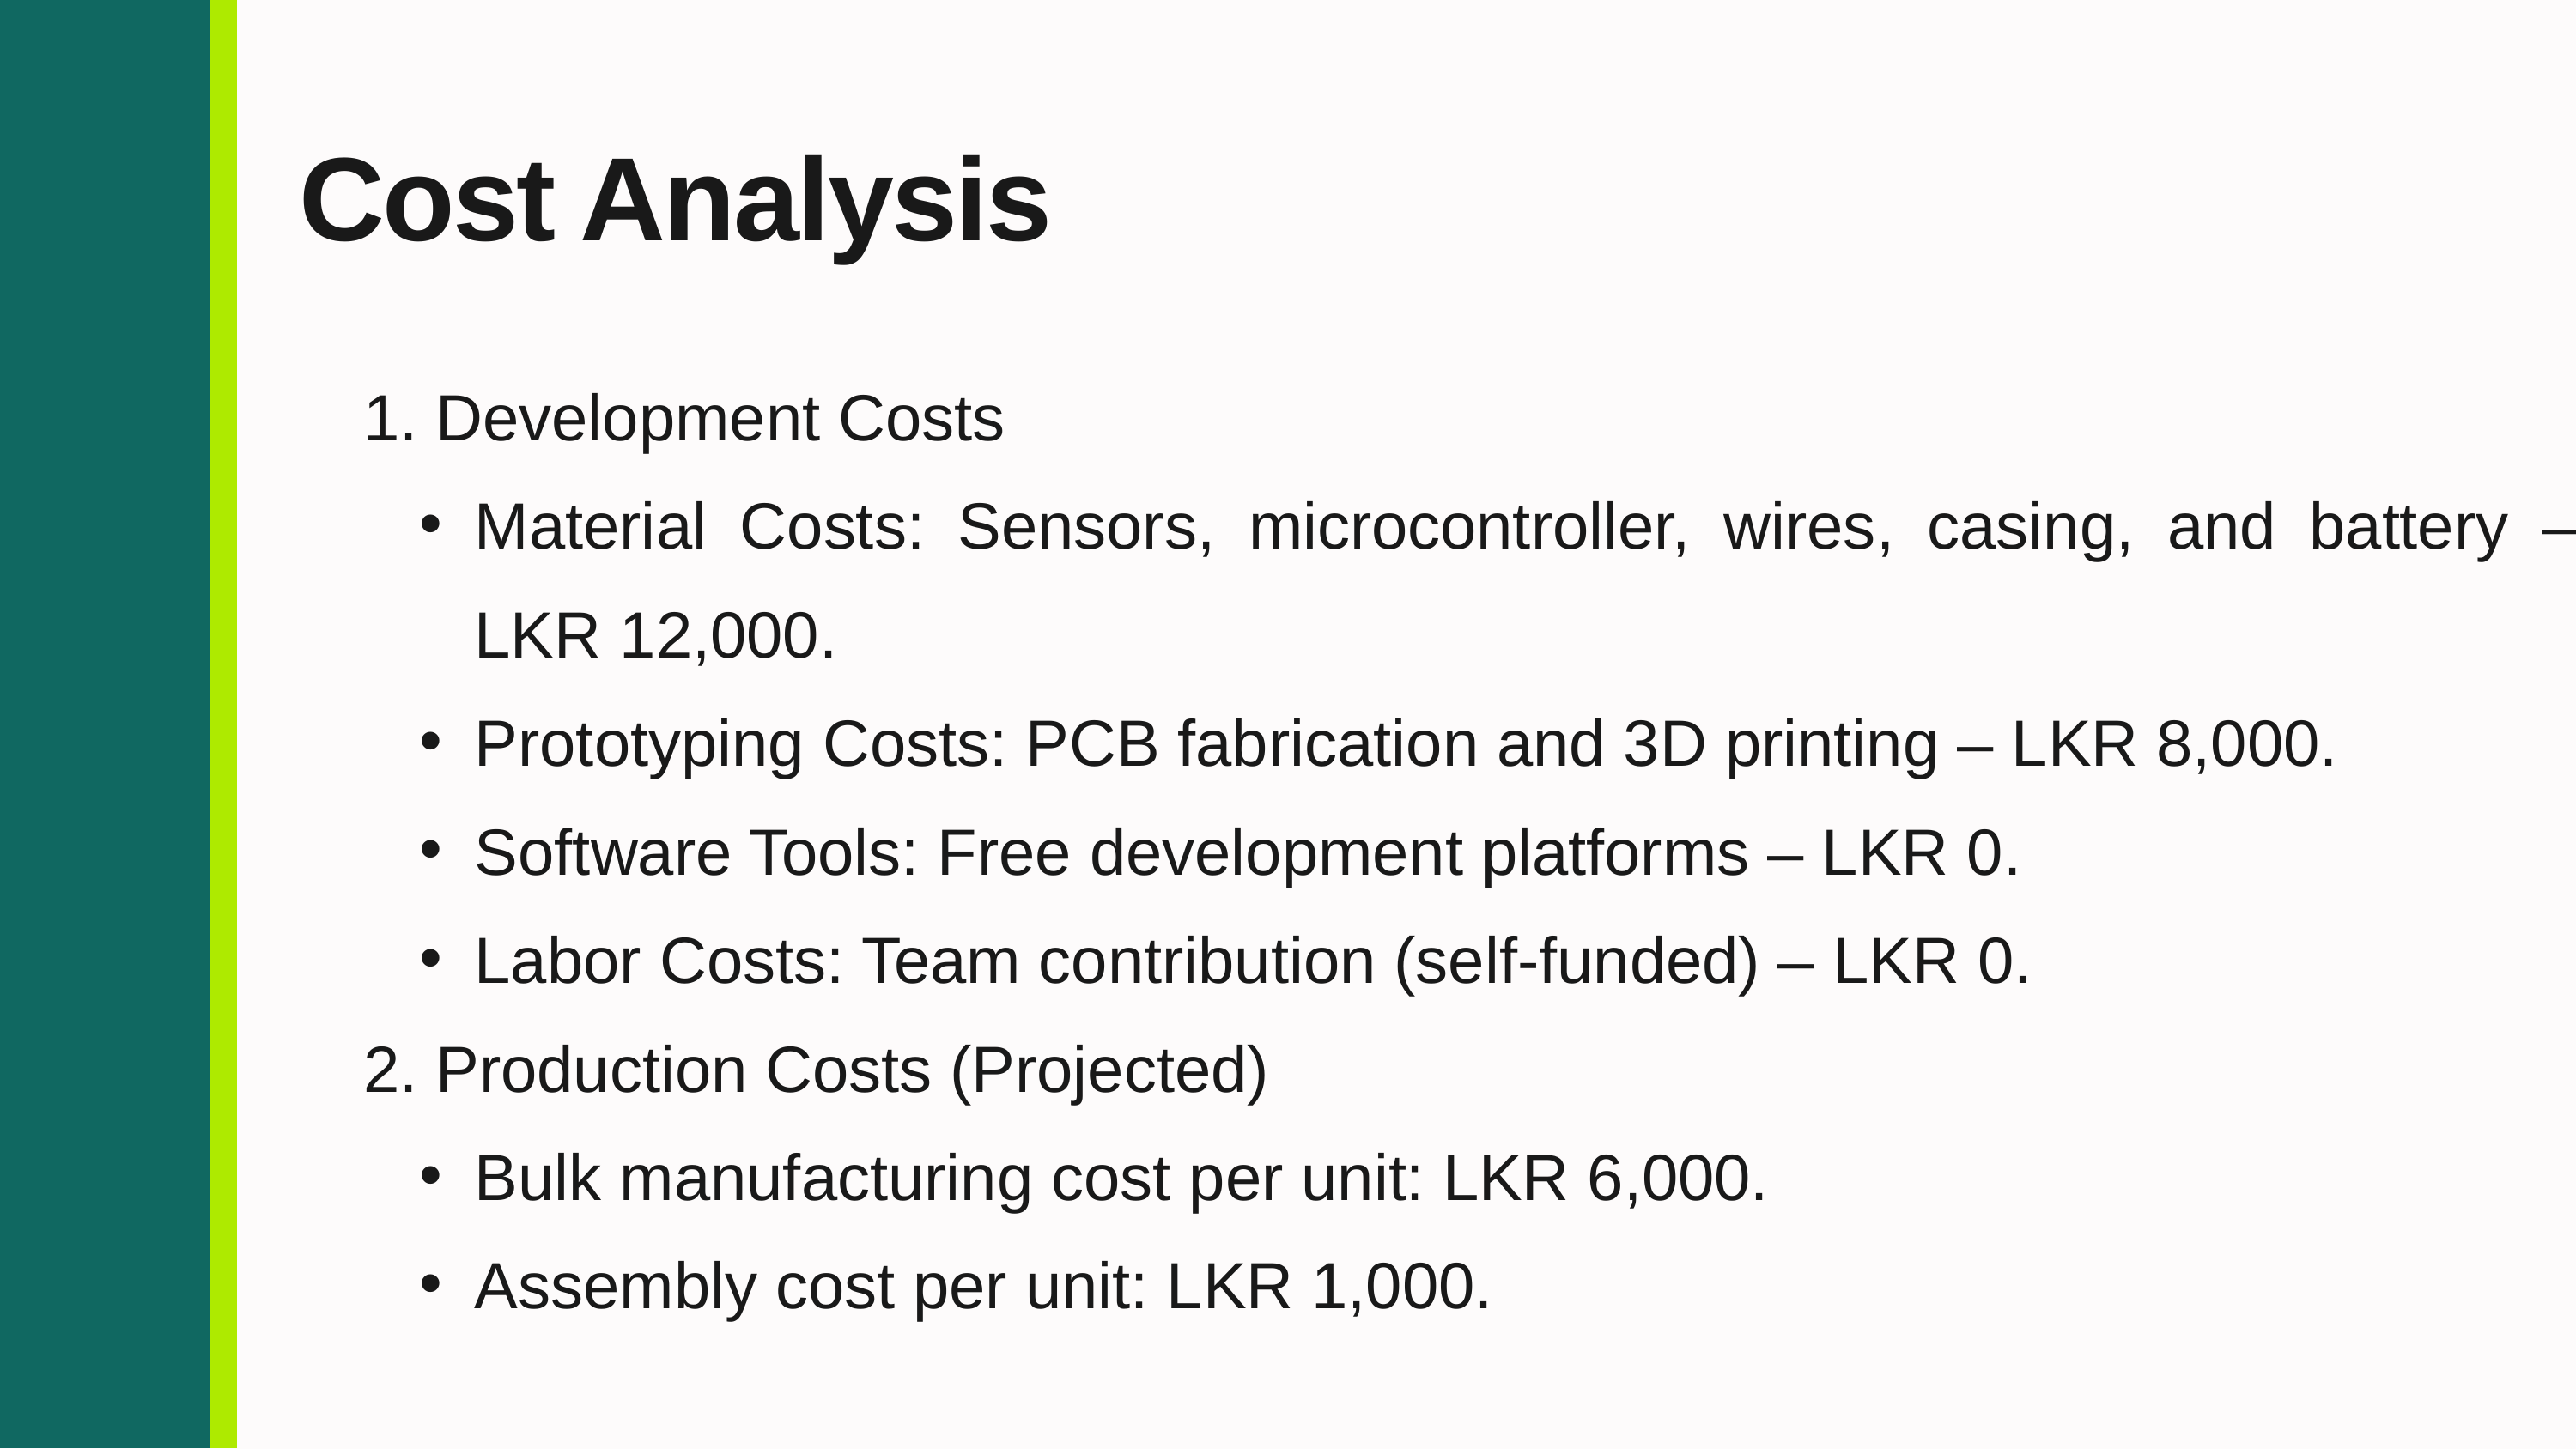

Cost Analysis
1. Development Costs
Material Costs: Sensors, microcontroller, wires, casing, and battery – LKR 12,000.
Prototyping Costs: PCB fabrication and 3D printing – LKR 8,000.
Software Tools: Free development platforms – LKR 0.
Labor Costs: Team contribution (self-funded) – LKR 0.
2. Production Costs (Projected)
Bulk manufacturing cost per unit: LKR 6,000.
Assembly cost per unit: LKR 1,000.